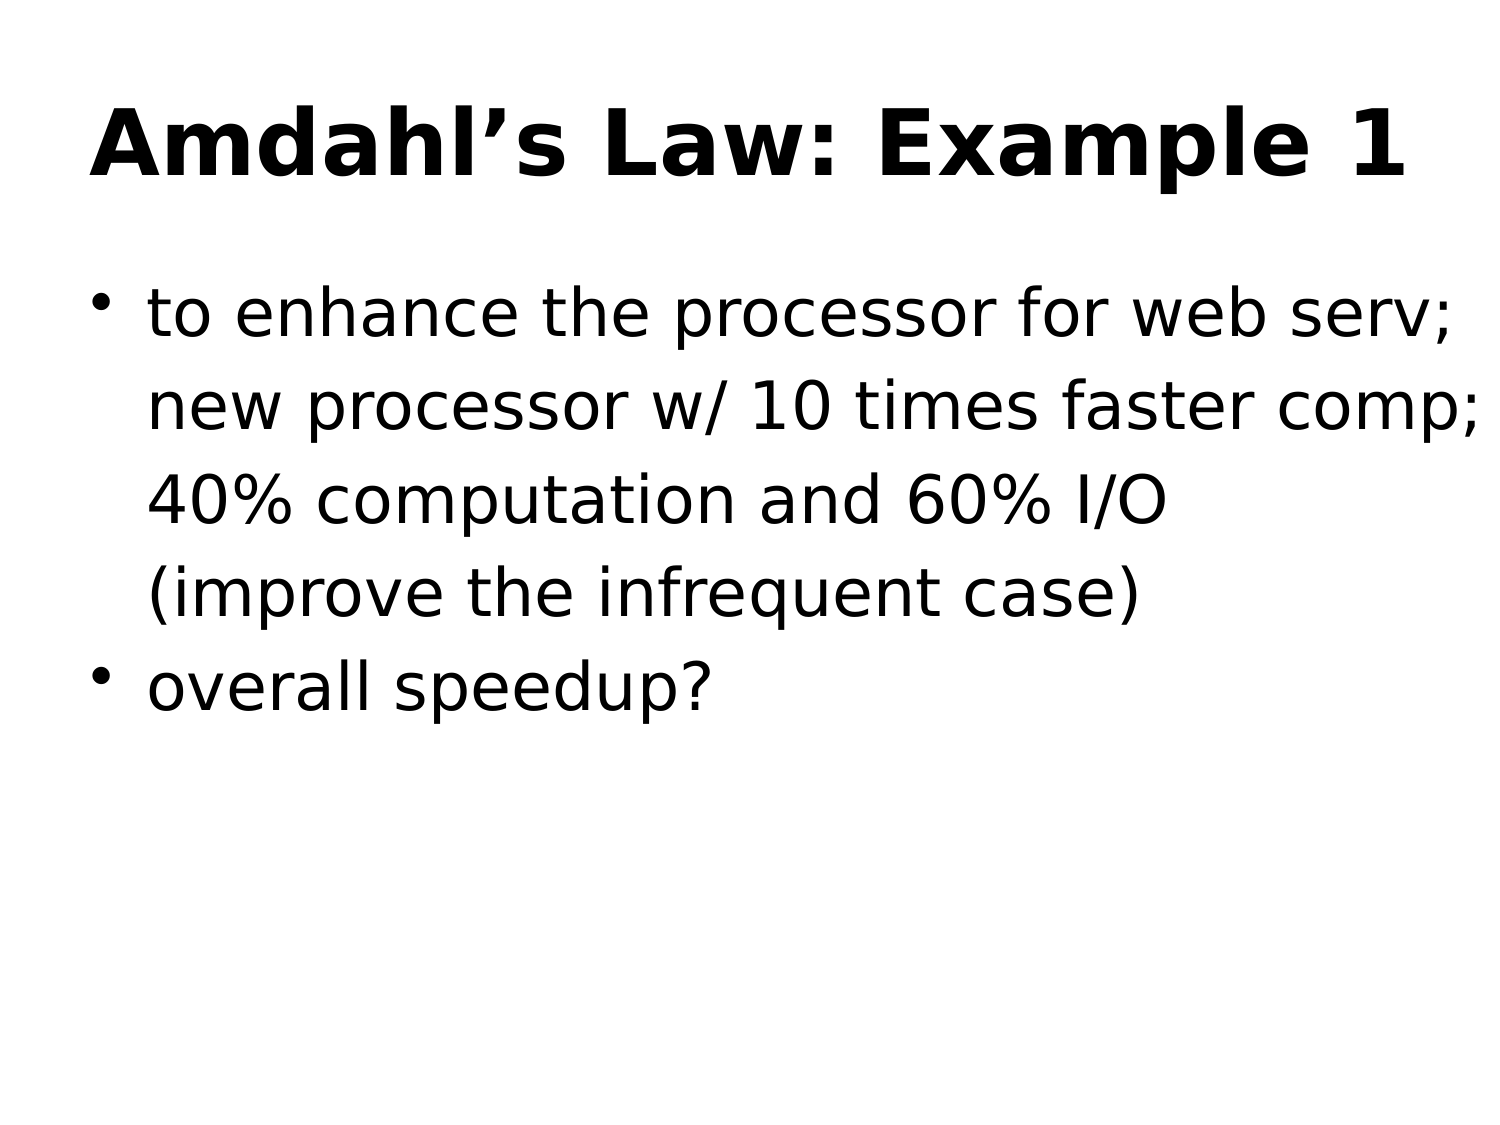

# Amdahl’s Law: Example 1
to enhance the processor for web serv;
	new processor w/ 10 times faster comp;
	40% computation and 60% I/O
	(improve the infrequent case)
overall speedup?